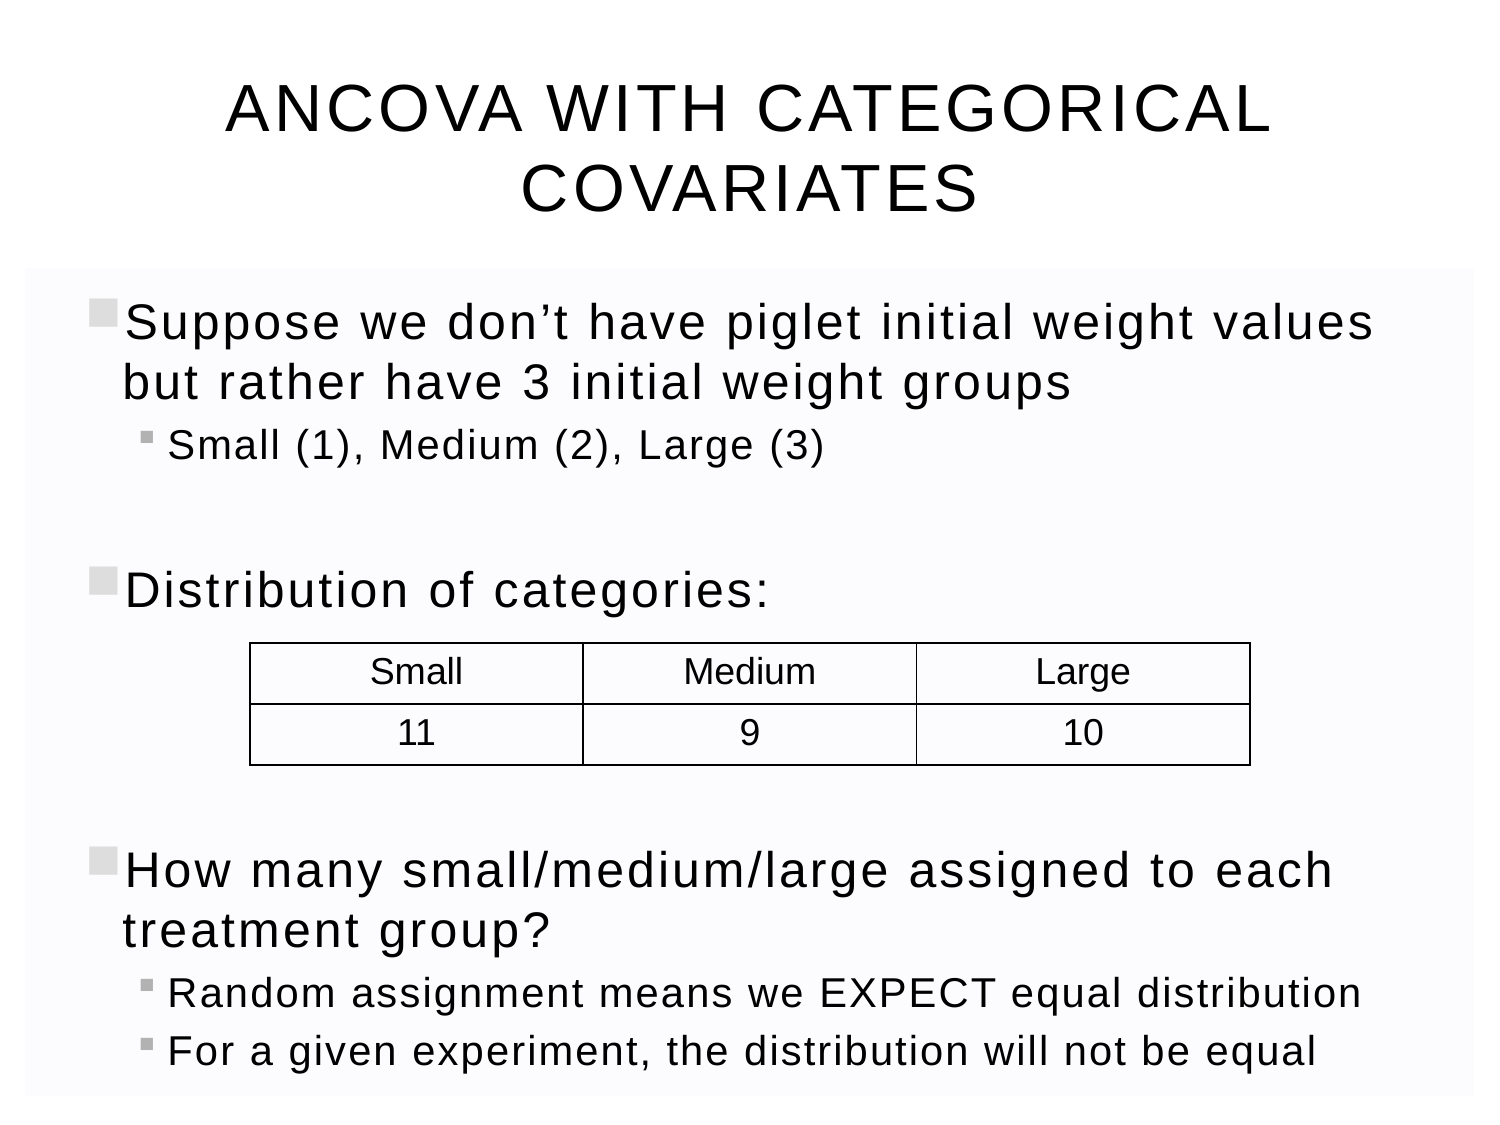

# ANCOVA with Categorical Covariates
Suppose we don’t have piglet initial weight values but rather have 3 initial weight groups
Small (1), Medium (2), Large (3)

Distribution of categories:

How many small/medium/large assigned to each treatment group?
Random assignment means we EXPECT equal distribution
For a given experiment, the distribution will not be equal
| Small | Medium | Large |
| --- | --- | --- |
| 11 | 9 | 10 |